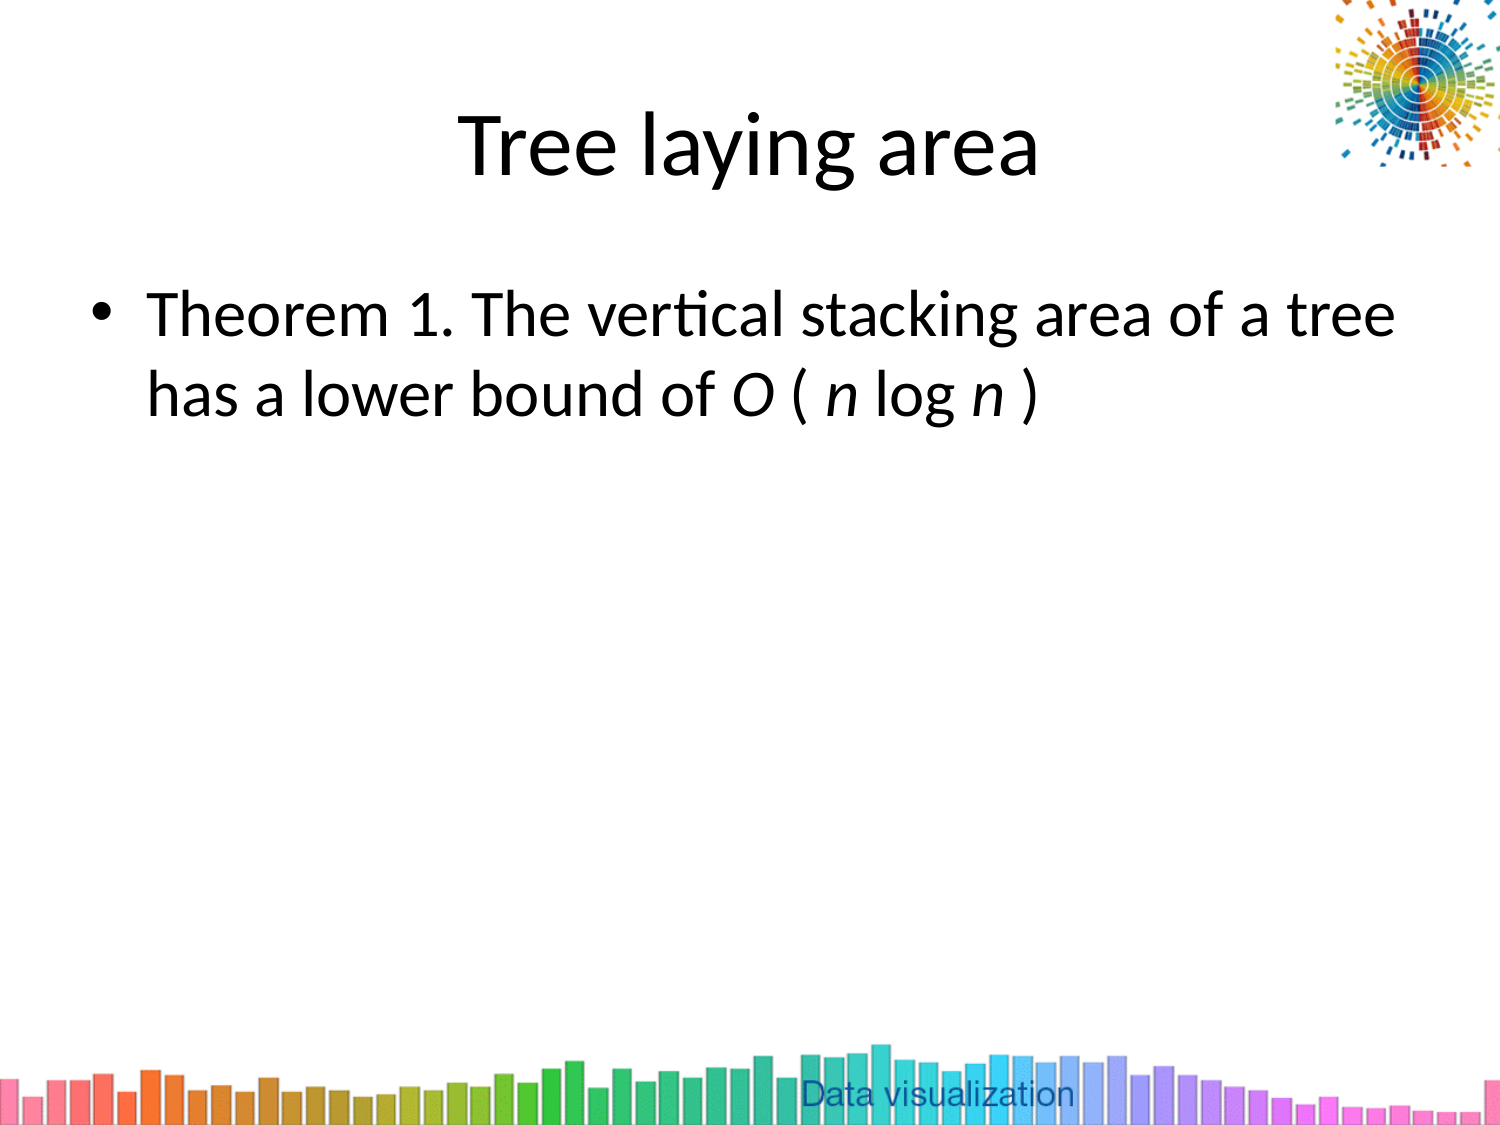

# Tree laying area
Theorem 1. The vertical stacking area of a tree has a lower bound of O ( n log n )